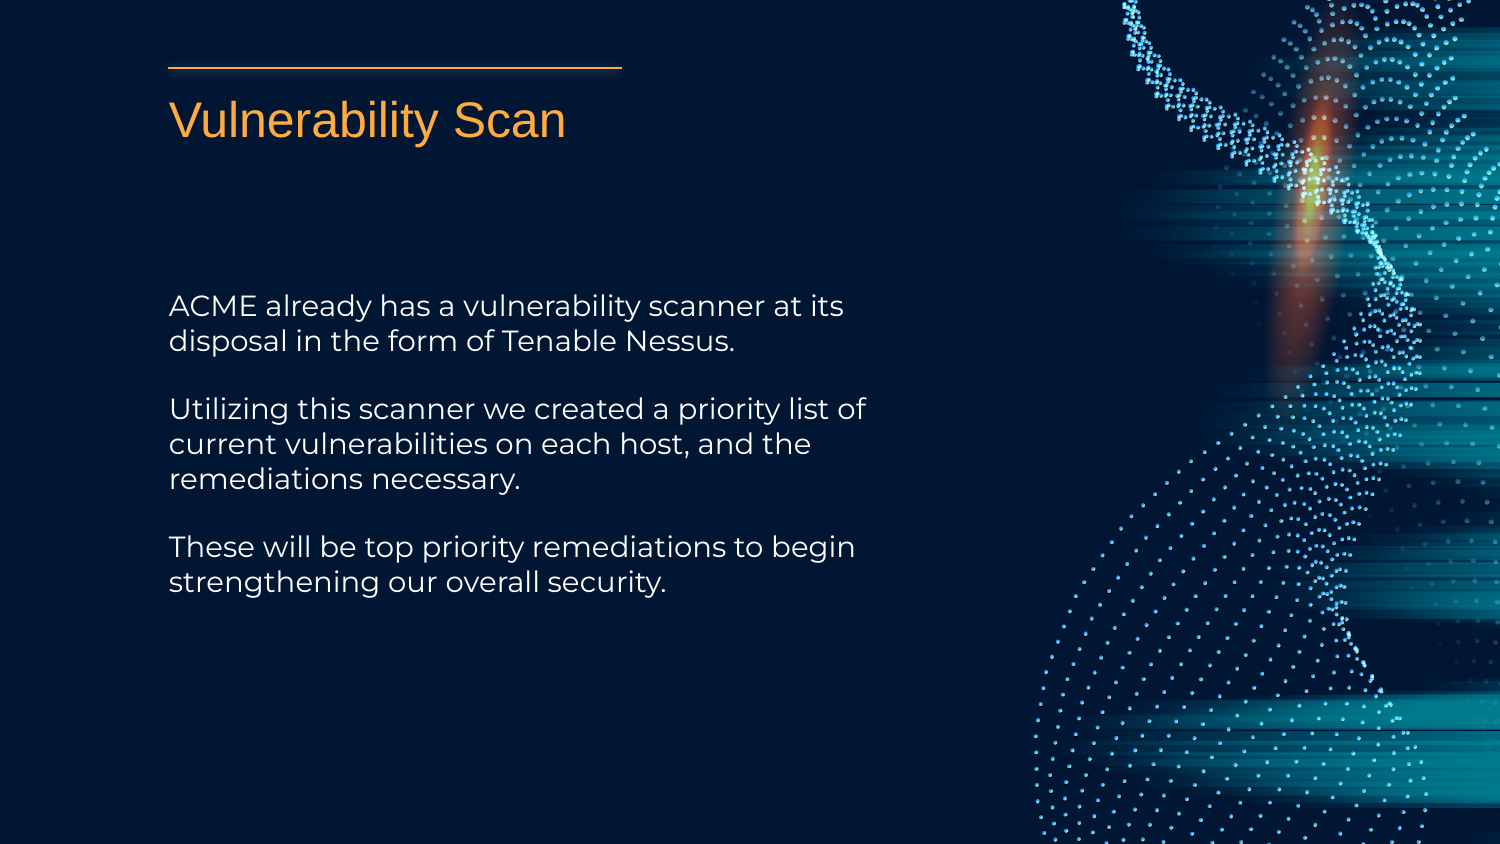

# Vulnerability Scan
ACME already has a vulnerability scanner at its disposal in the form of Tenable Nessus.
Utilizing this scanner we created a priority list of current vulnerabilities on each host, and the remediations necessary.
These will be top priority remediations to begin strengthening our overall security.